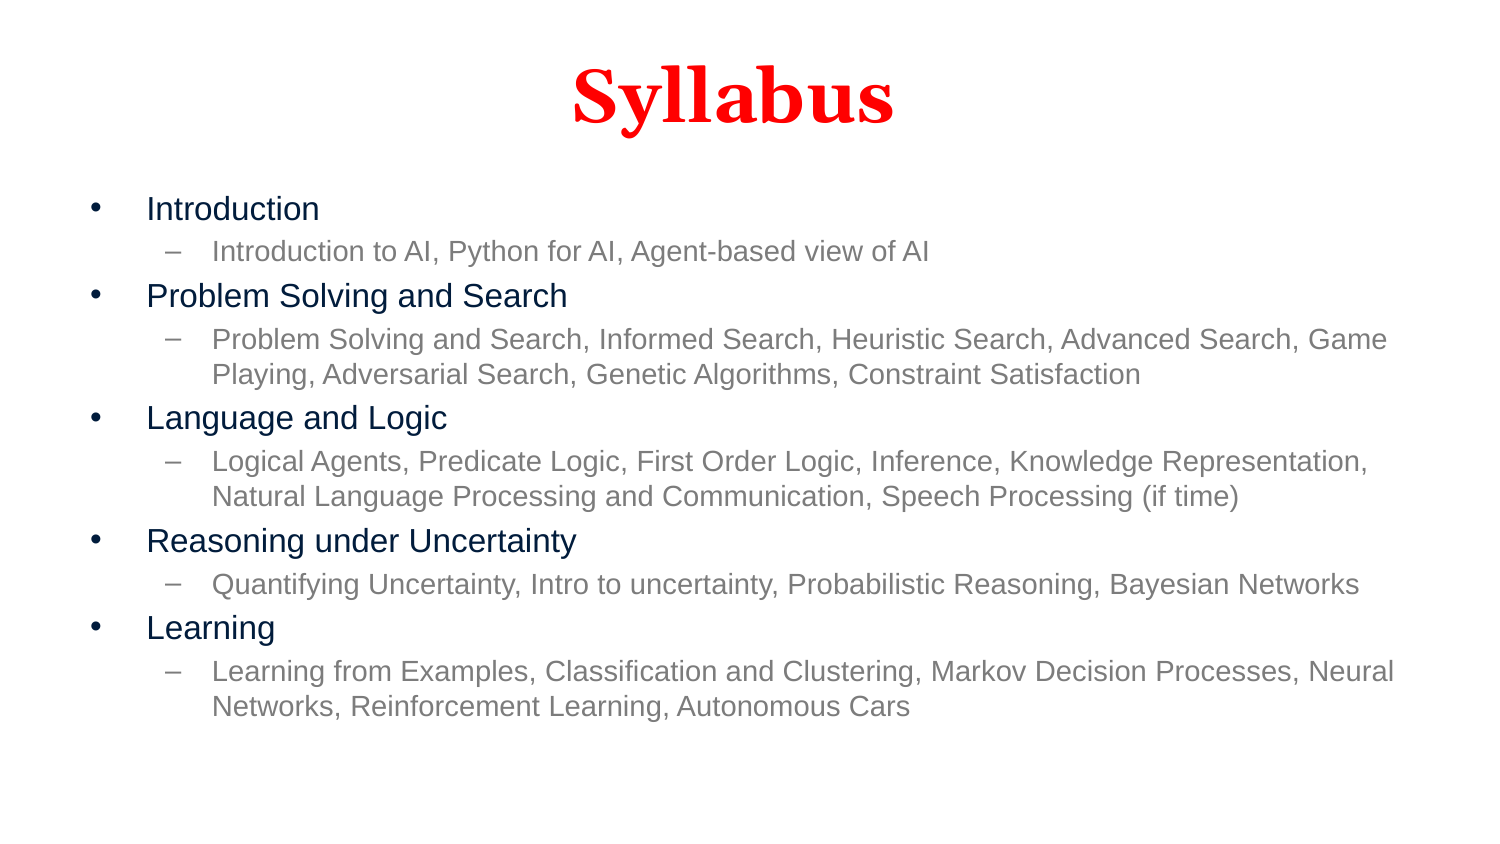

# Syllabus
Introduction
Introduction to AI, Python for AI, Agent-based view of AI
Problem Solving and Search
Problem Solving and Search, Informed Search, Heuristic Search, Advanced Search, Game Playing, Adversarial Search, Genetic Algorithms, Constraint Satisfaction
Language and Logic
Logical Agents, Predicate Logic, First Order Logic, Inference, Knowledge Representation, Natural Language Processing and Communication, Speech Processing (if time)
Reasoning under Uncertainty
Quantifying Uncertainty, Intro to uncertainty, Probabilistic Reasoning, Bayesian Networks
Learning
Learning from Examples, Classification and Clustering, Markov Decision Processes, Neural Networks, Reinforcement Learning, Autonomous Cars